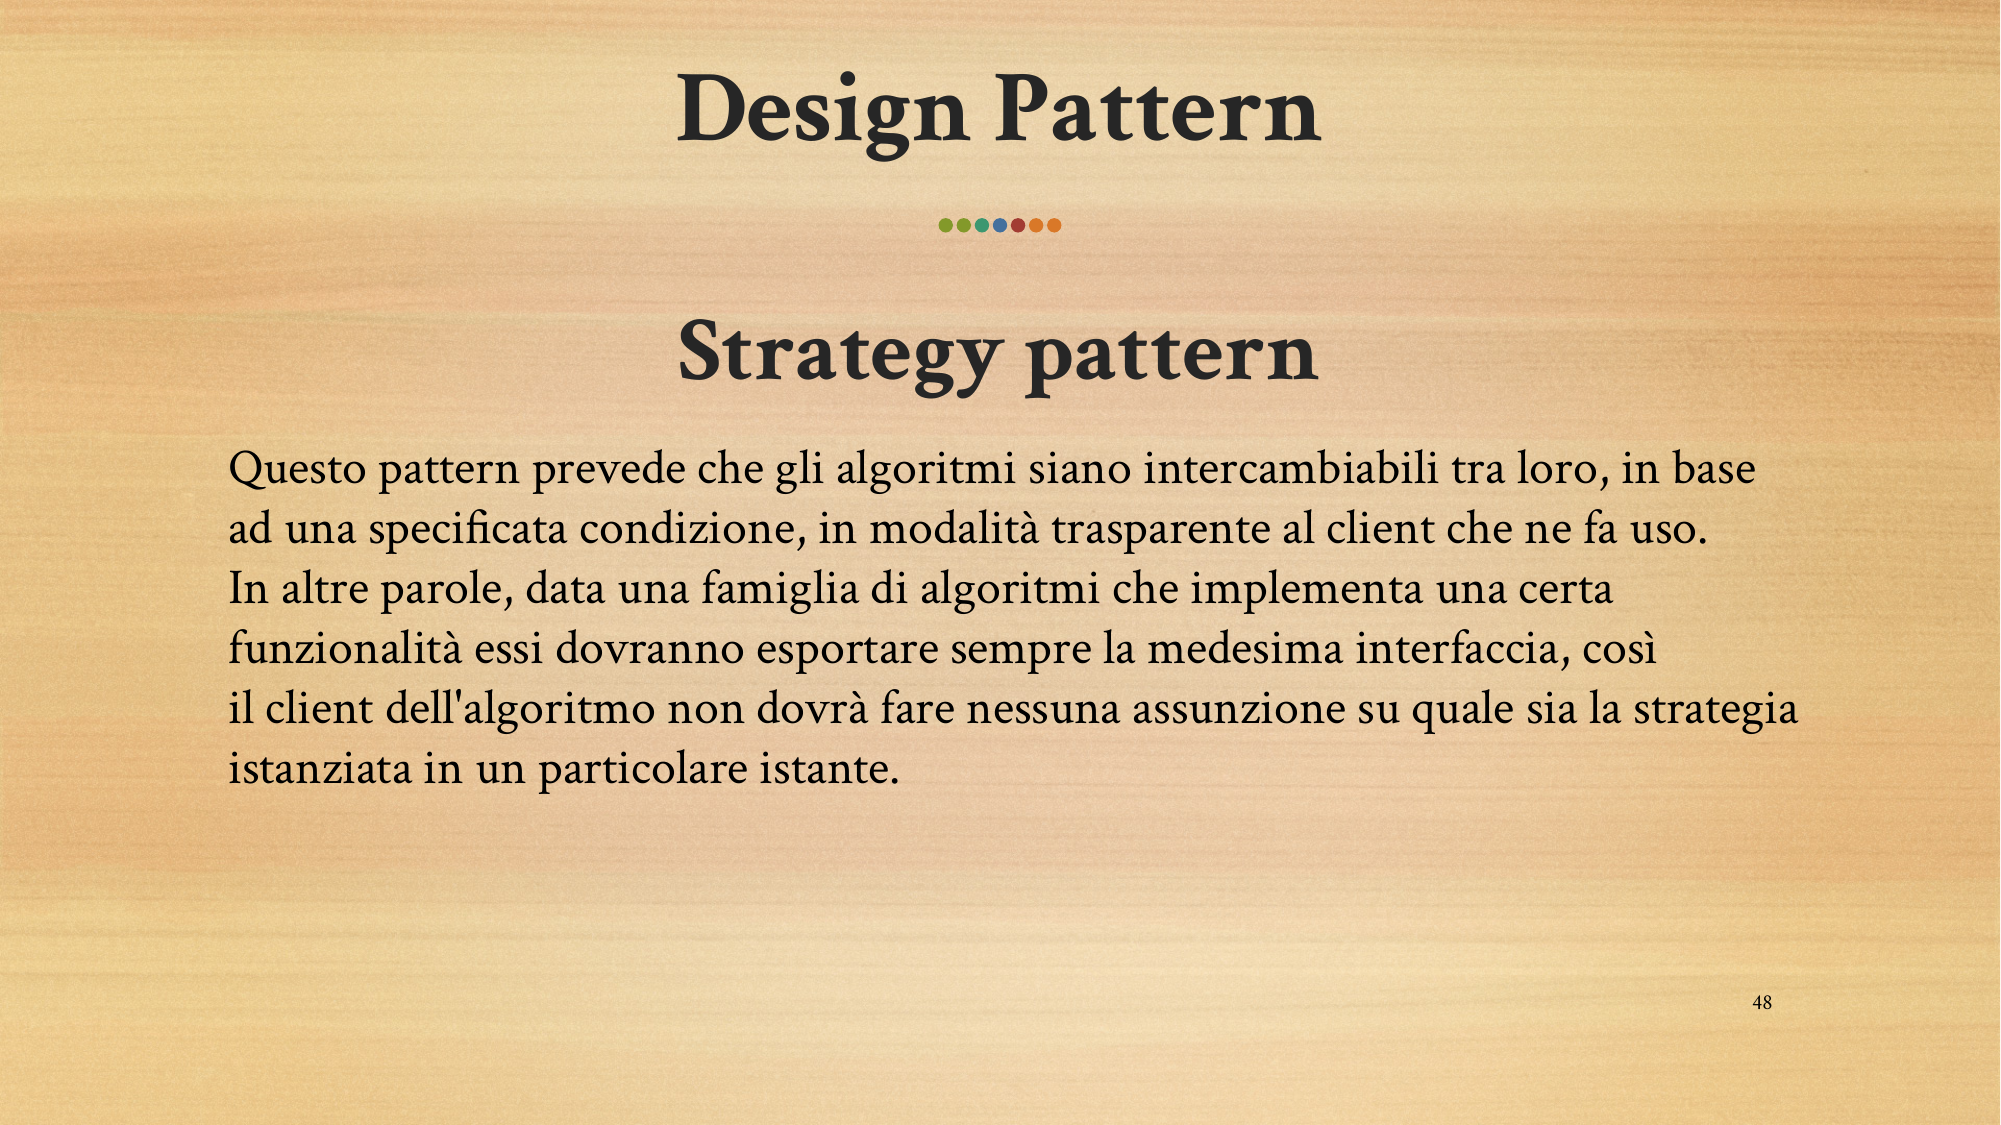

# Design Pattern
Strategy pattern
Questo pattern prevede che gli algoritmi siano intercambiabili tra loro, in base ad una specificata condizione, in modalità trasparente al client che ne fa uso.
In altre parole, data una famiglia di algoritmi che implementa una certa funzionalità essi dovranno esportare sempre la medesima interfaccia, così  il client dell'algoritmo non dovrà fare nessuna assunzione su quale sia la strategia istanziata in un particolare istante.
48